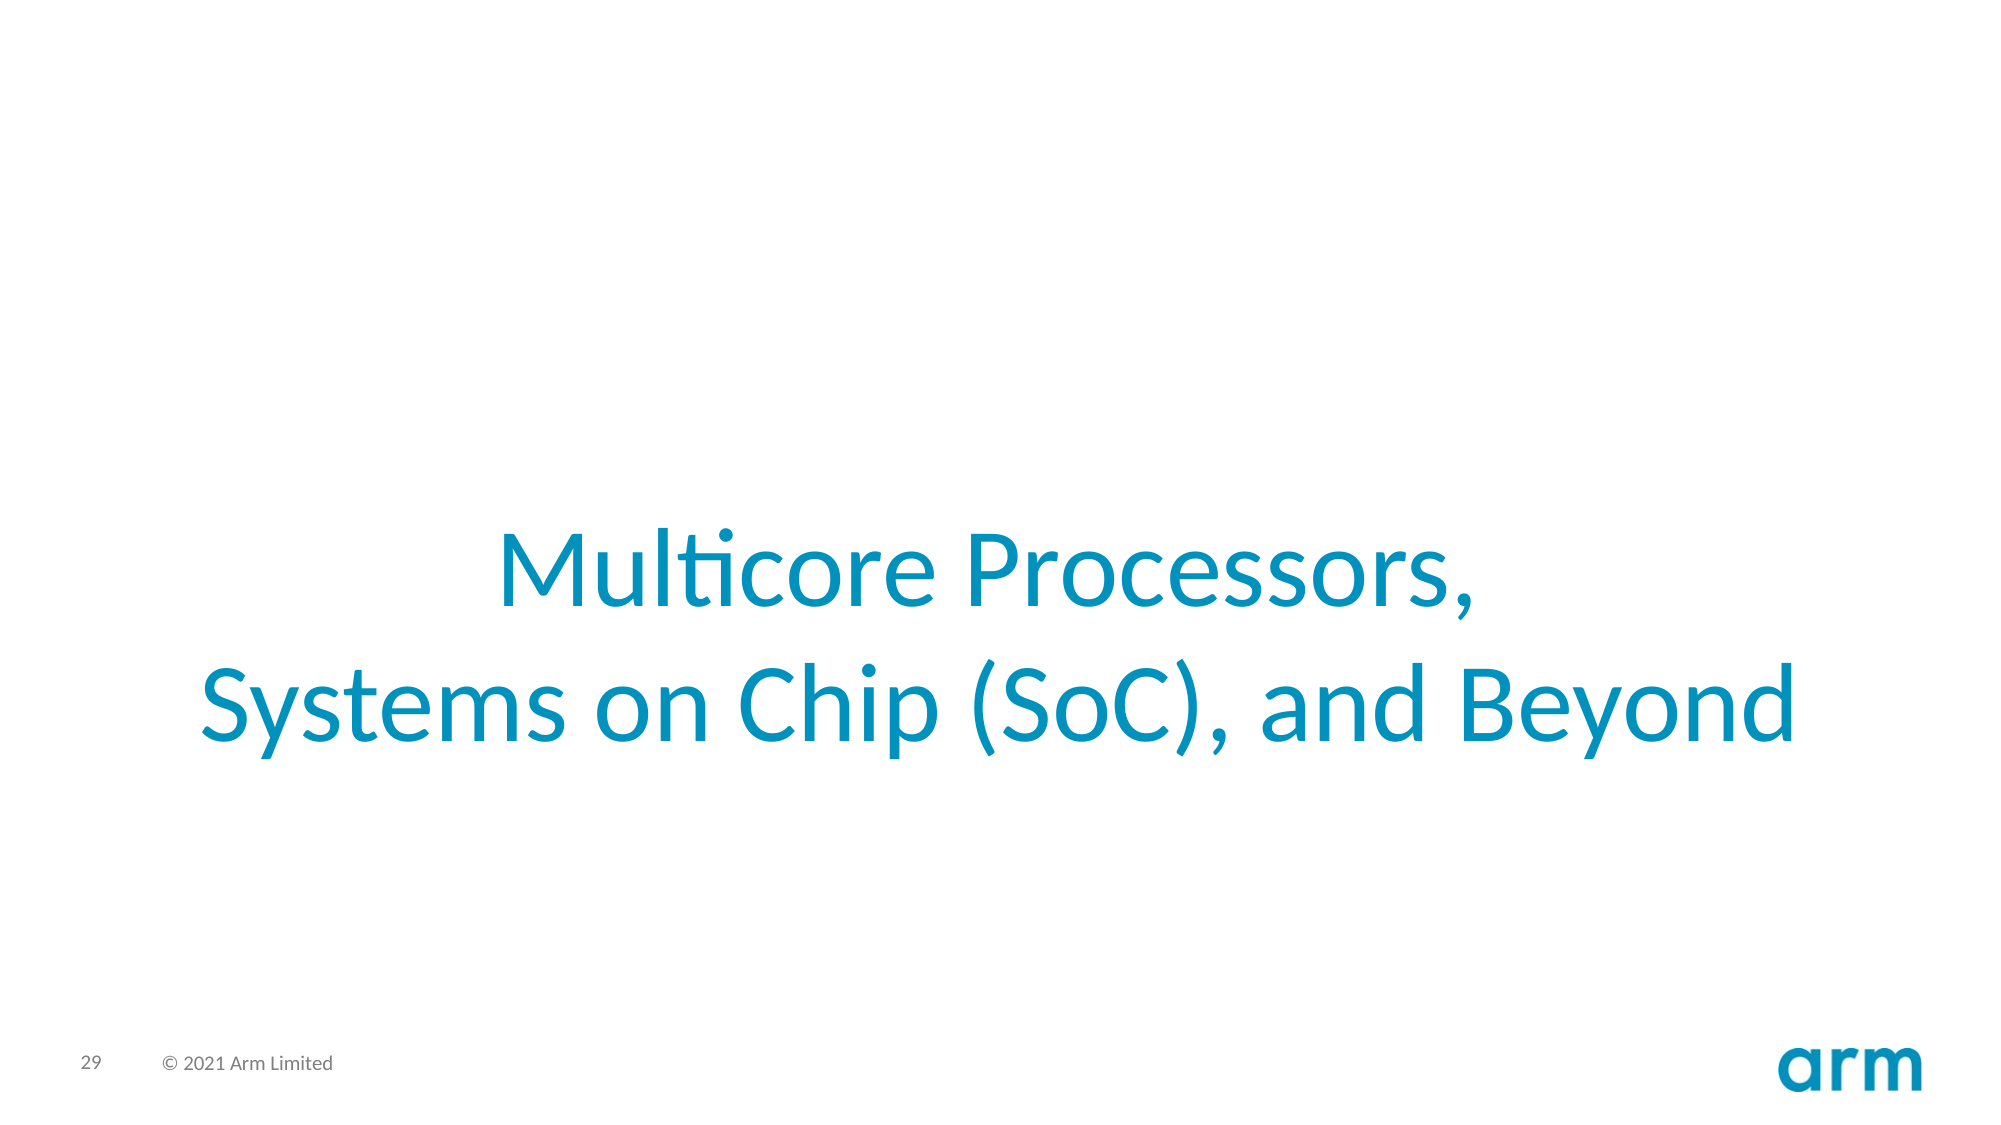

Multicore Processors,
Systems on Chip (SoC), and Beyond